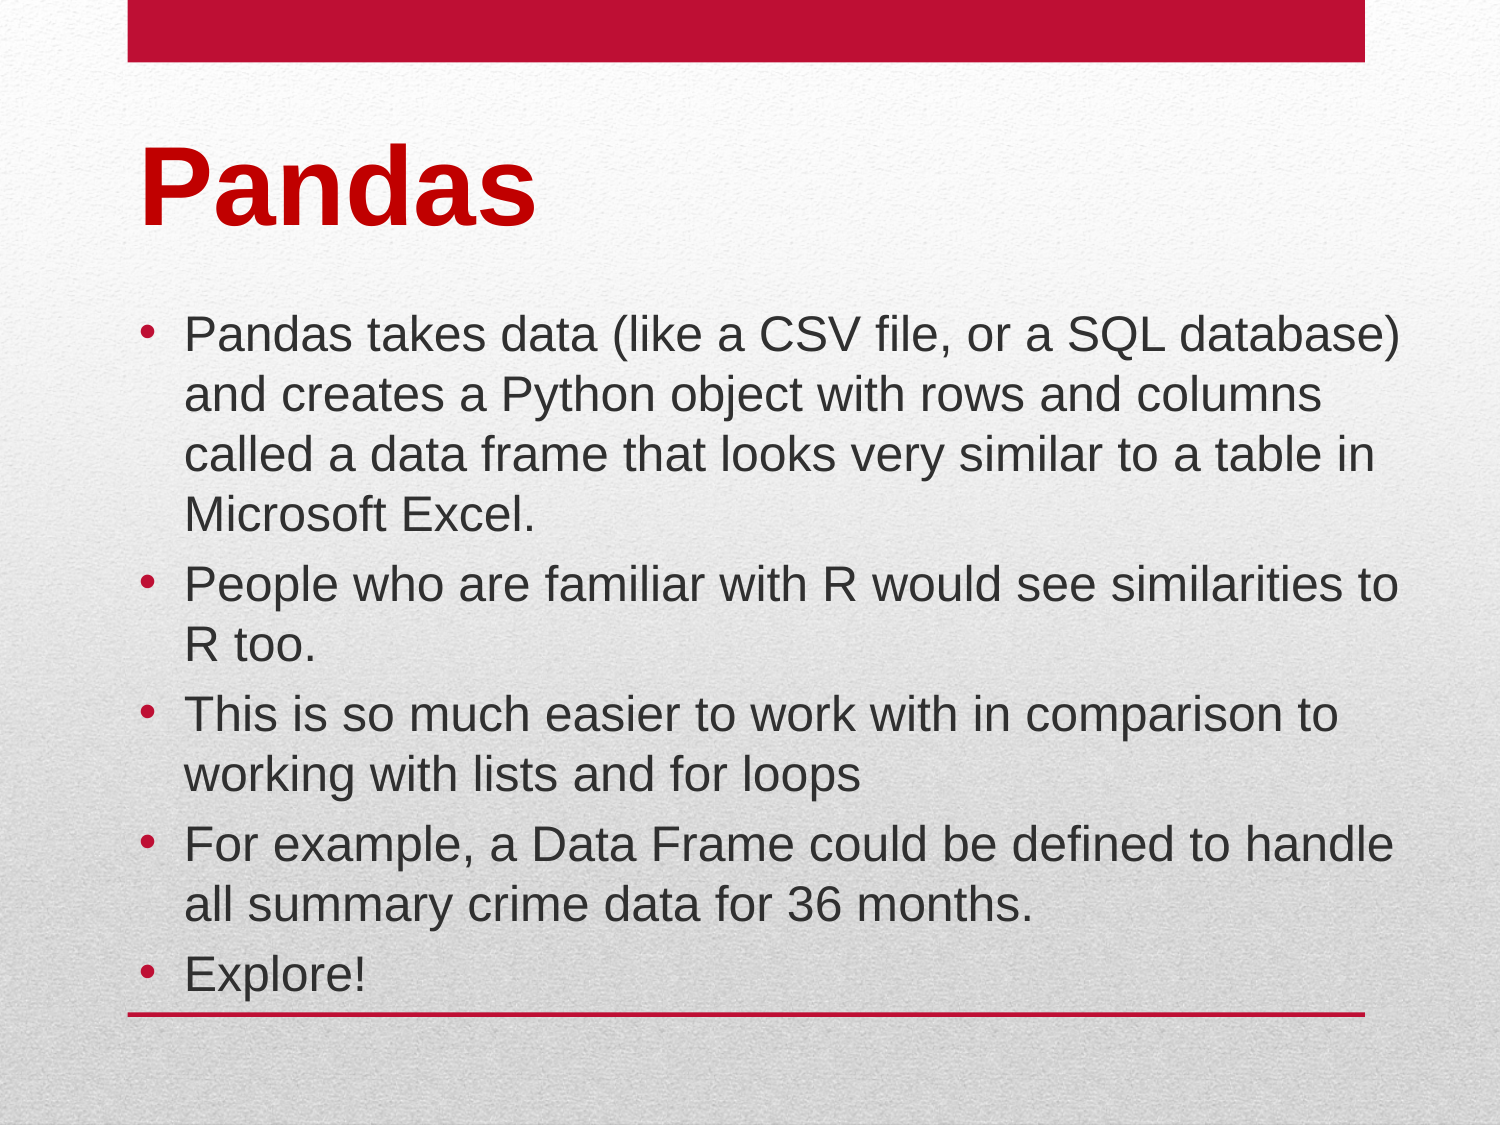

# Pandas
Pandas takes data (like a CSV file, or a SQL database) and creates a Python object with rows and columns called a data frame that looks very similar to a table in Microsoft Excel.
People who are familiar with R would see similarities to R too.
This is so much easier to work with in comparison to working with lists and for loops
For example, a Data Frame could be defined to handle all summary crime data for 36 months.
Explore!